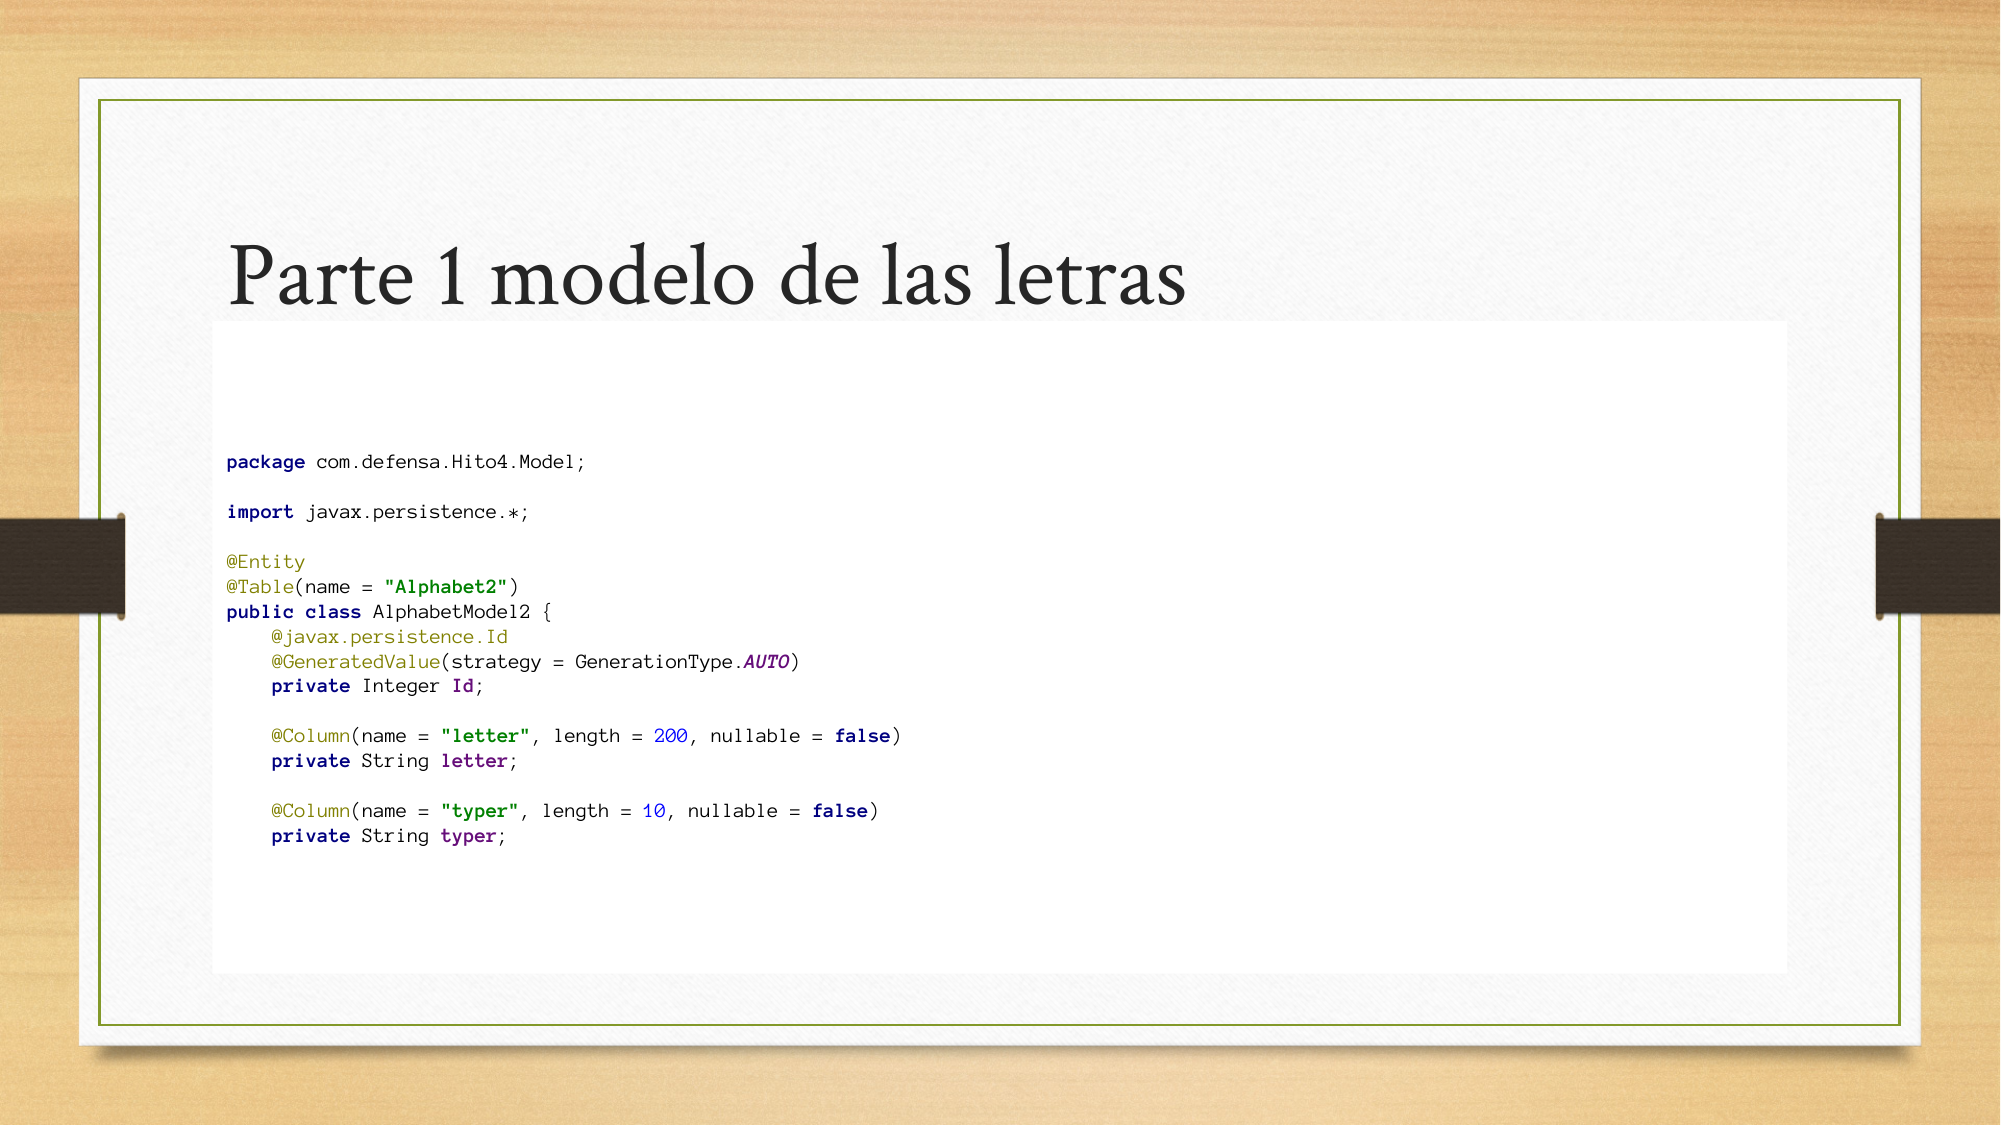

# Parte 1 modelo de las letras
package com.defensa.Hito4.Model;
import javax.persistence.*;
@Entity
@Table(name = "Alphabet2")
public class AlphabetModel2 {
    @javax.persistence.Id
    @GeneratedValue(strategy = GenerationType.AUTO)
    private Integer Id;
    @Column(name = "letter", length = 200, nullable = false)
    private String letter;
    @Column(name = "typer", length = 10, nullable = false)
    private String typer;